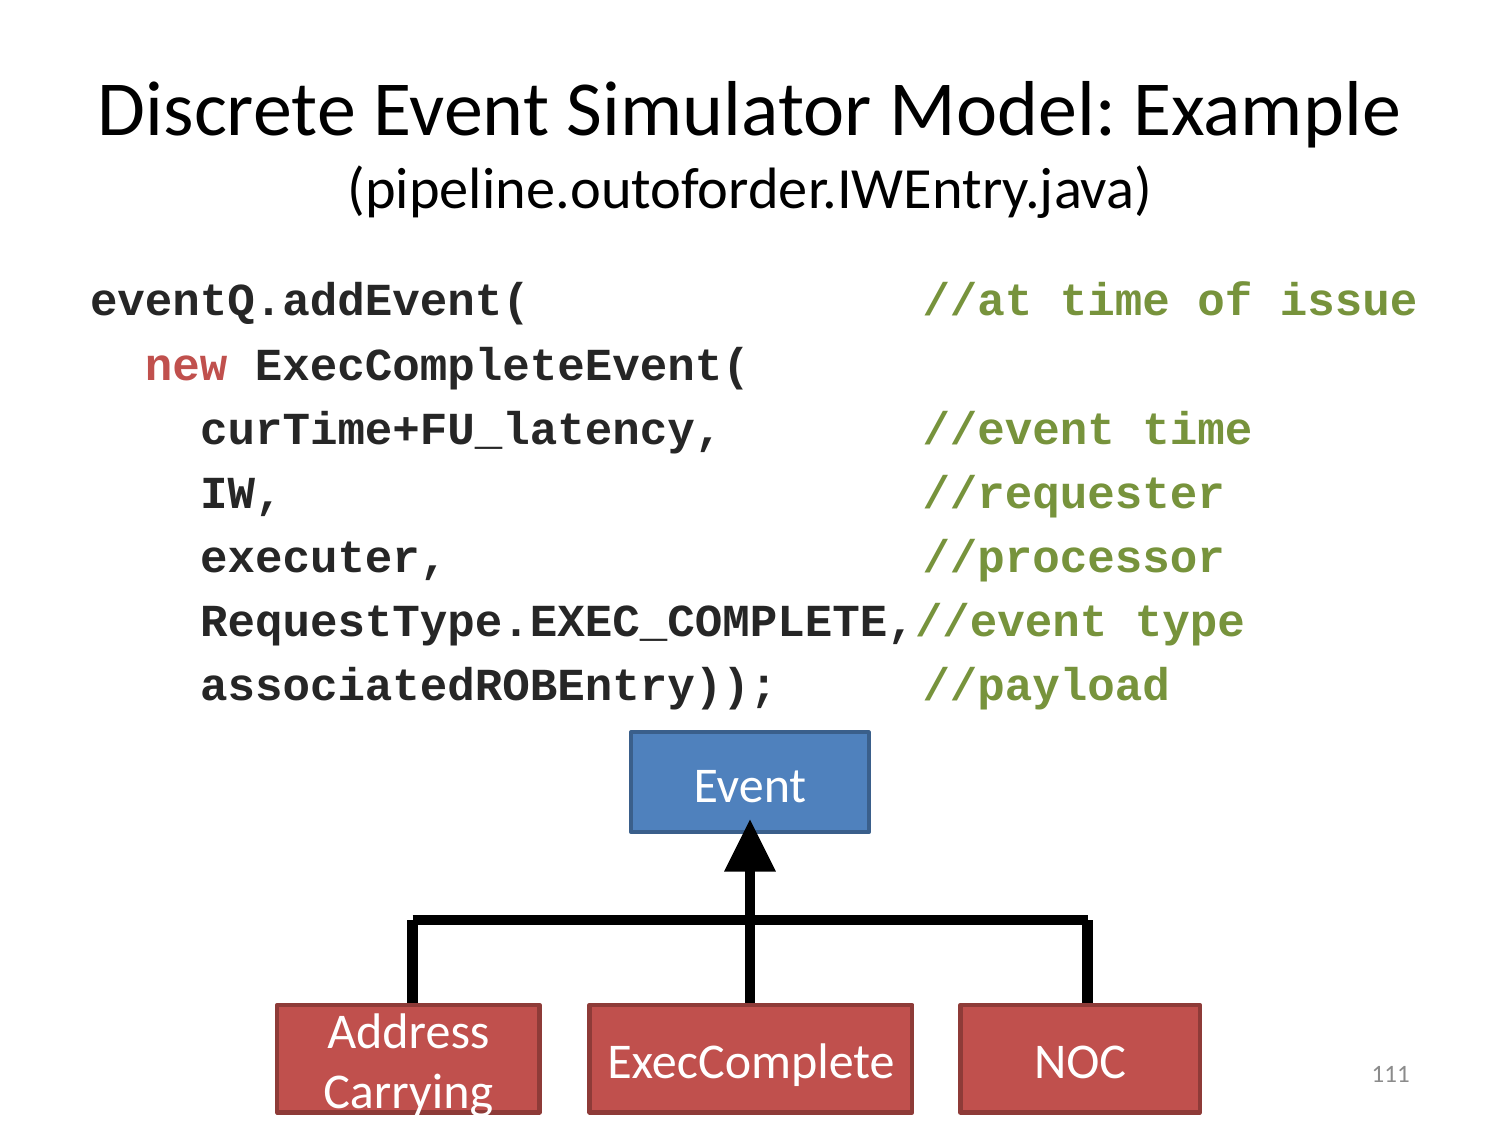

# Discrete Event Simulator Model: Example (pipeline.outoforder.IWEntry.java)
eventQ.addEvent(			   //at time of issue
  new ExecCompleteEvent(
    curTime+FU_latency,	   //event time
    IW,				   //requester
    executer,			   //processor
    RequestType.EXEC_COMPLETE,//event type
    associatedROBEntry));	   //payload

Event
Address Carrying
ExecComplete
NOC
111